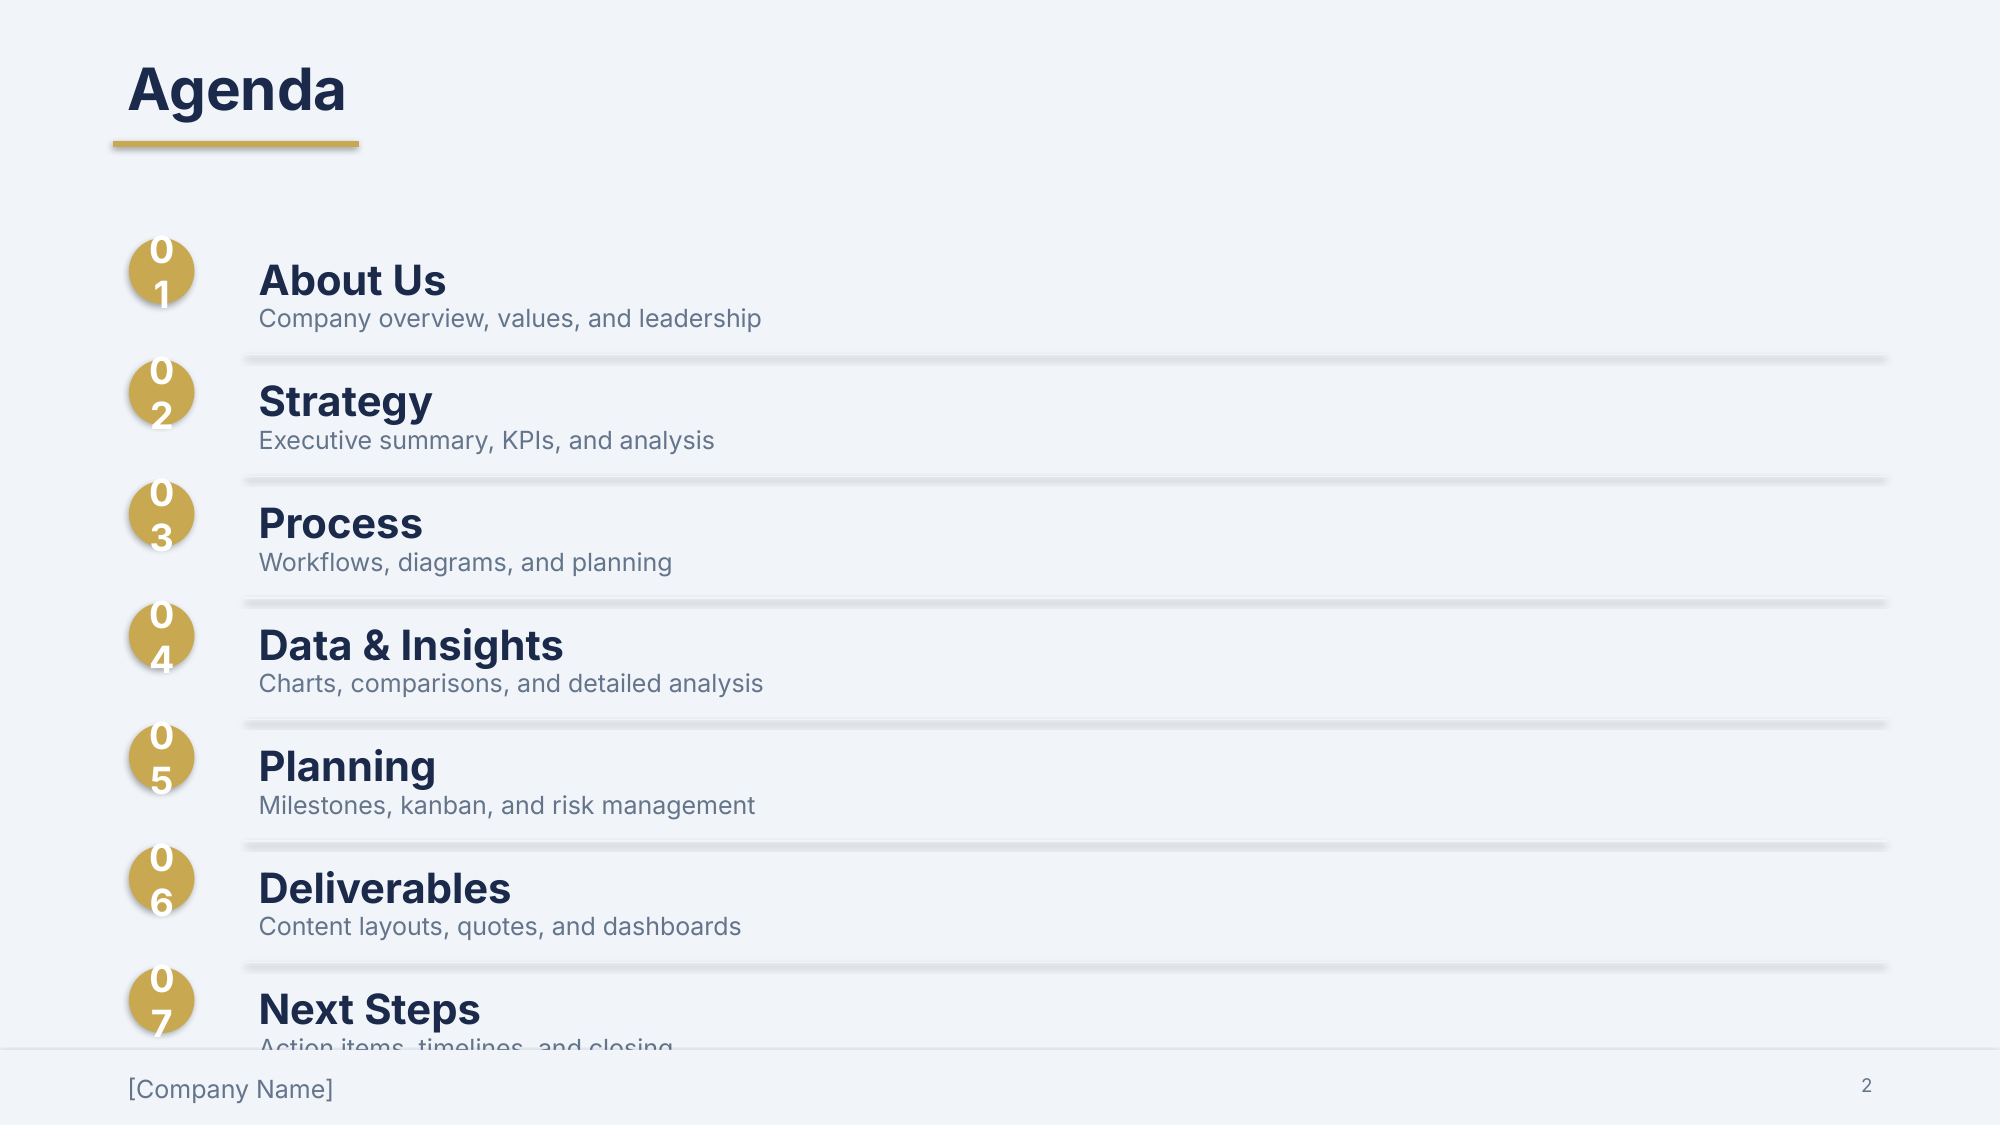

Agenda

01
About Us
Company overview, values, and leadership

02
Strategy
Executive summary, KPIs, and analysis

03
Process
Workflows, diagrams, and planning

04
Data & Insights
Charts, comparisons, and detailed analysis

05
Planning
Milestones, kanban, and risk management

06
Deliverables
Content layouts, quotes, and dashboards

07
Next Steps
Action items, timelines, and closing

[Company Name]
2